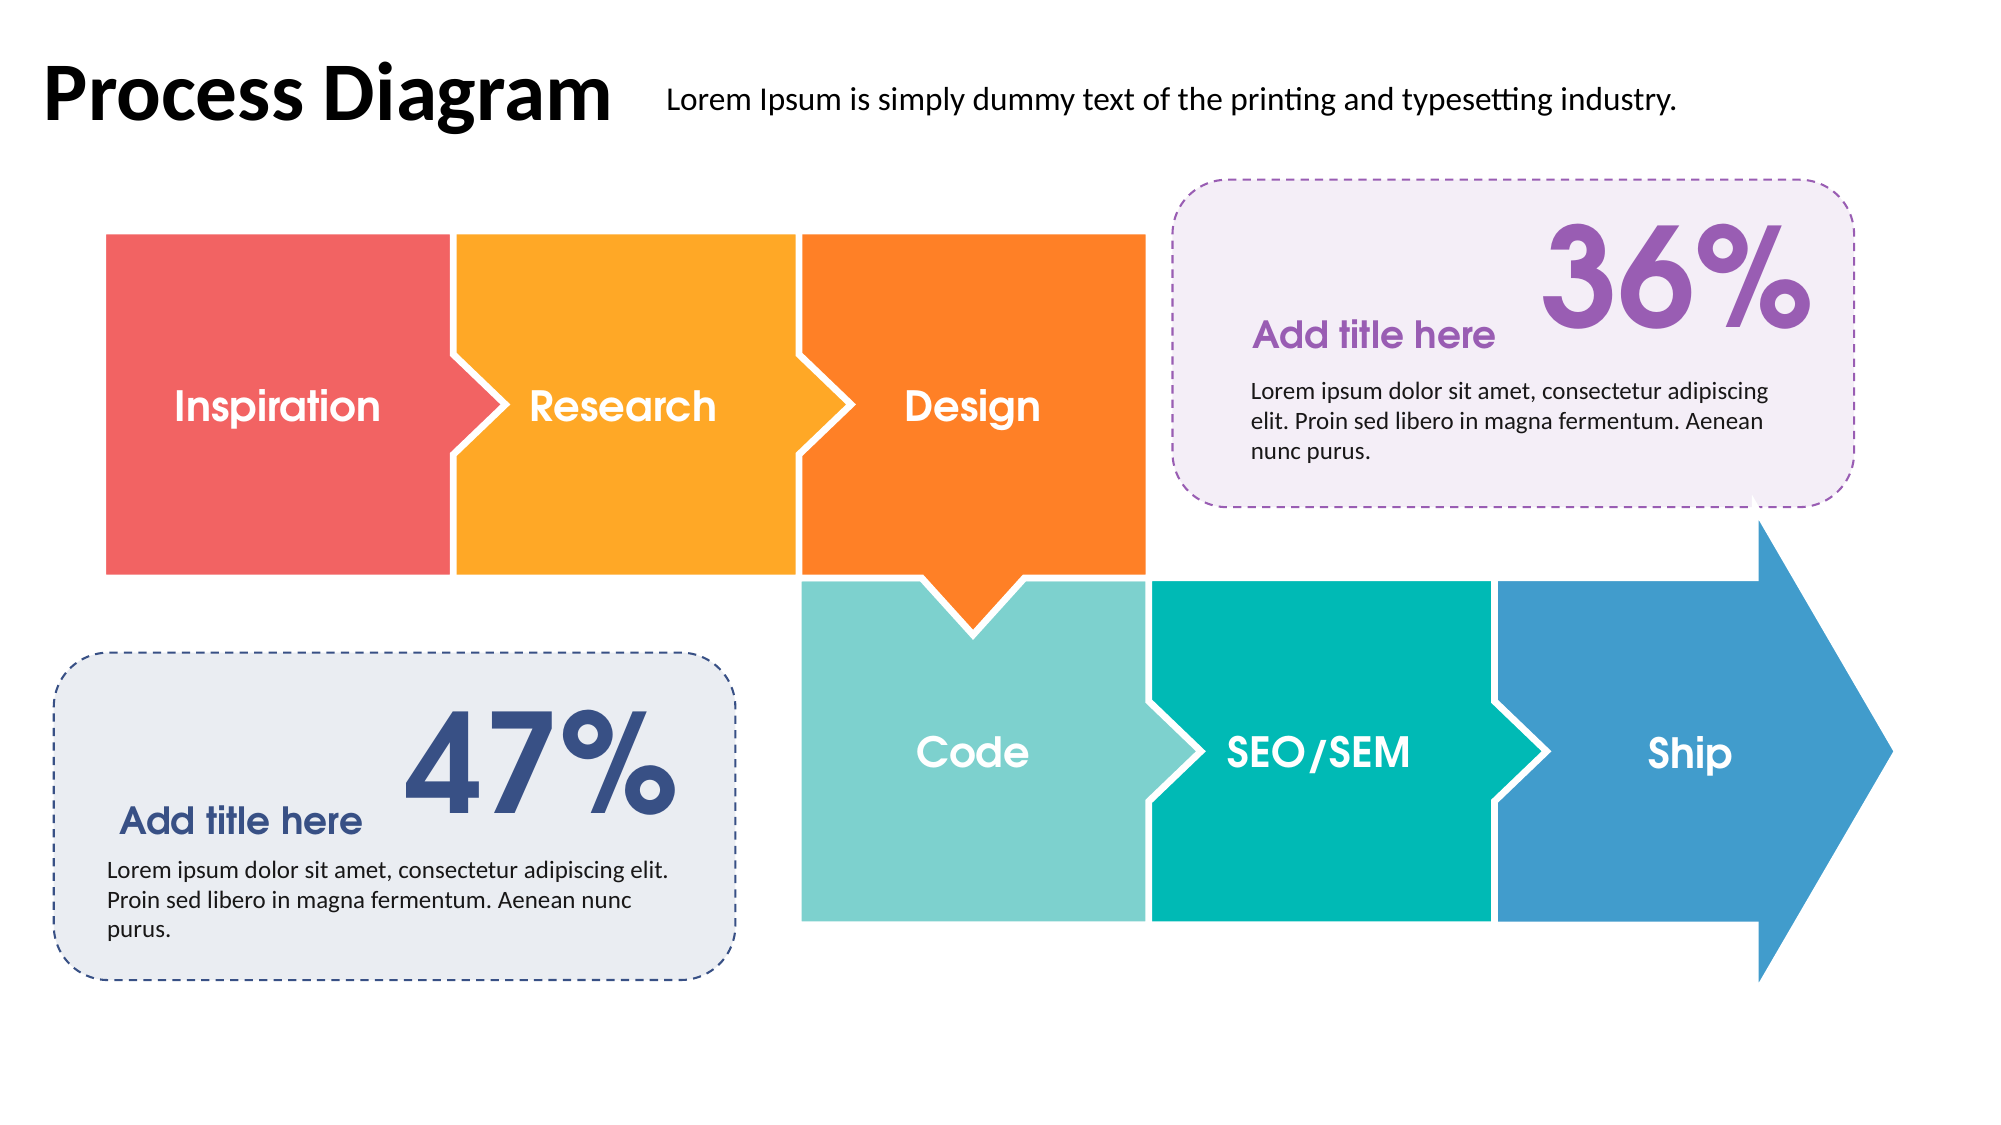

Process Diagram
Lorem Ipsum is simply dummy text of the printing and typesetting industry.

36%
Inspiration
Research
Design
Add title here
Lorem ipsum dolor sit amet, consectetur adipiscing elit. Proin sed libero in magna fermentum. Aenean nunc purus.
Ship
Code
SEO/SEM

47%
Add title here
Lorem ipsum dolor sit amet, consectetur adipiscing elit. Proin sed libero in magna fermentum. Aenean nunc purus.